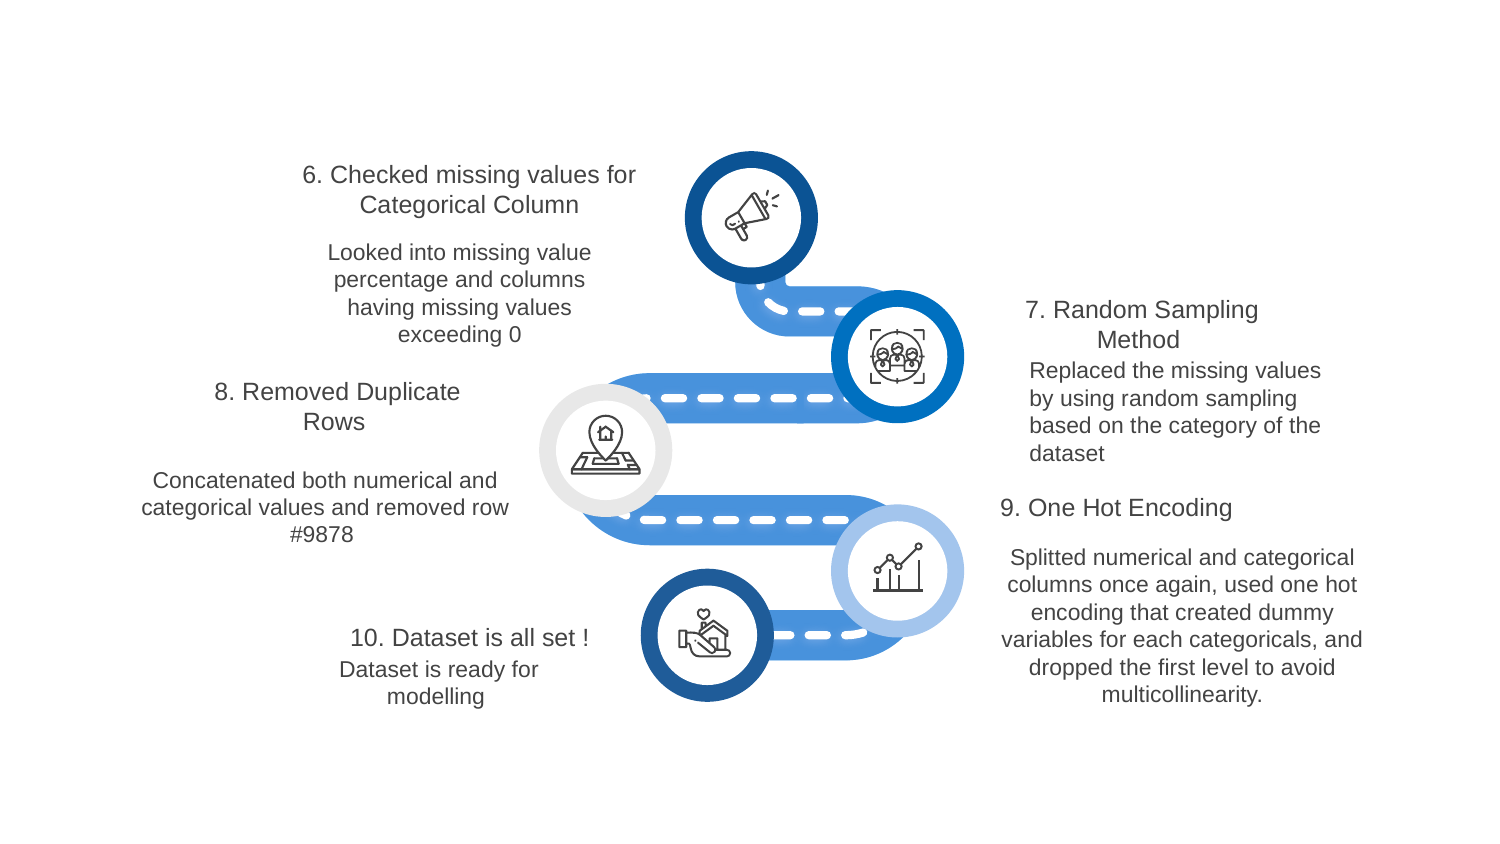

# Data Preparation

6. Checked missing values for Categorical Column

Looked into missing value percentage and columns having missing values exceeding 0

7. Random Sampling Method

Replaced the missing values by using random sampling based on the category of the dataset
8. Removed Duplicate Rows

Concatenated both numerical and categorical values and removed row #9878

9. One Hot Encoding

Splitted numerical and categorical columns once again, used one hot encoding that created dummy variables for each categoricals, and dropped the first level to avoid multicollinearity.

10. Dataset is all set !

Dataset is ready for modelling